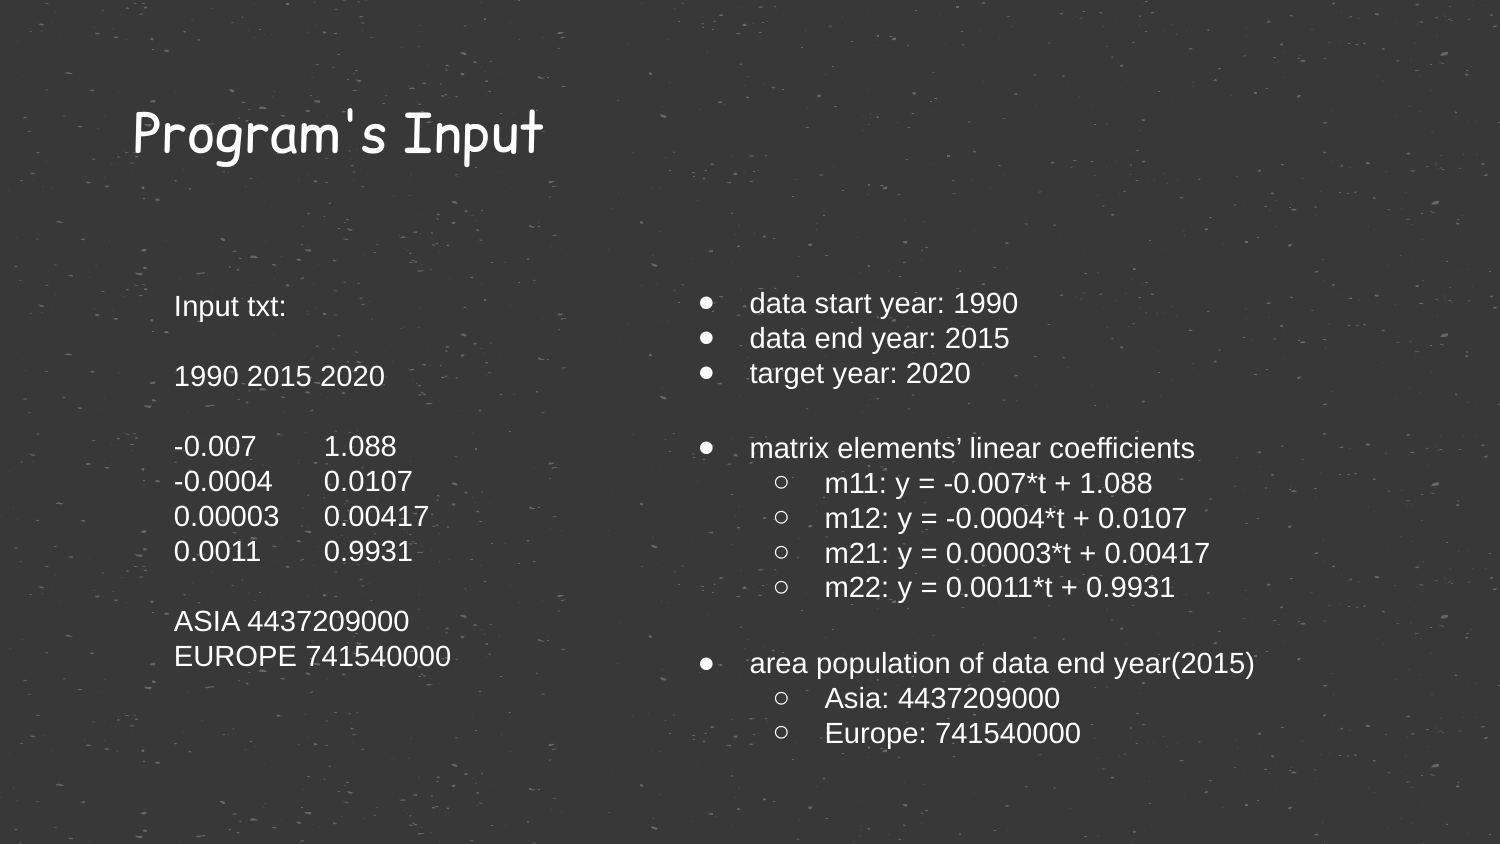

Program's Input
data start year: 1990
data end year: 2015
target year: 2020
Input txt:

1990 2015 2020

-0.007	1.088
-0.0004	0.0107
0.00003	0.00417
0.0011	0.9931

ASIA 4437209000
EUROPE 741540000
matrix elements’ linear coefficients
m11: y = -0.007*t + 1.088
m12: y = -0.0004*t + 0.0107
m21: y = 0.00003*t + 0.00417
m22: y = 0.0011*t + 0.9931
area population of data end year(2015)
Asia: 4437209000
Europe: 741540000